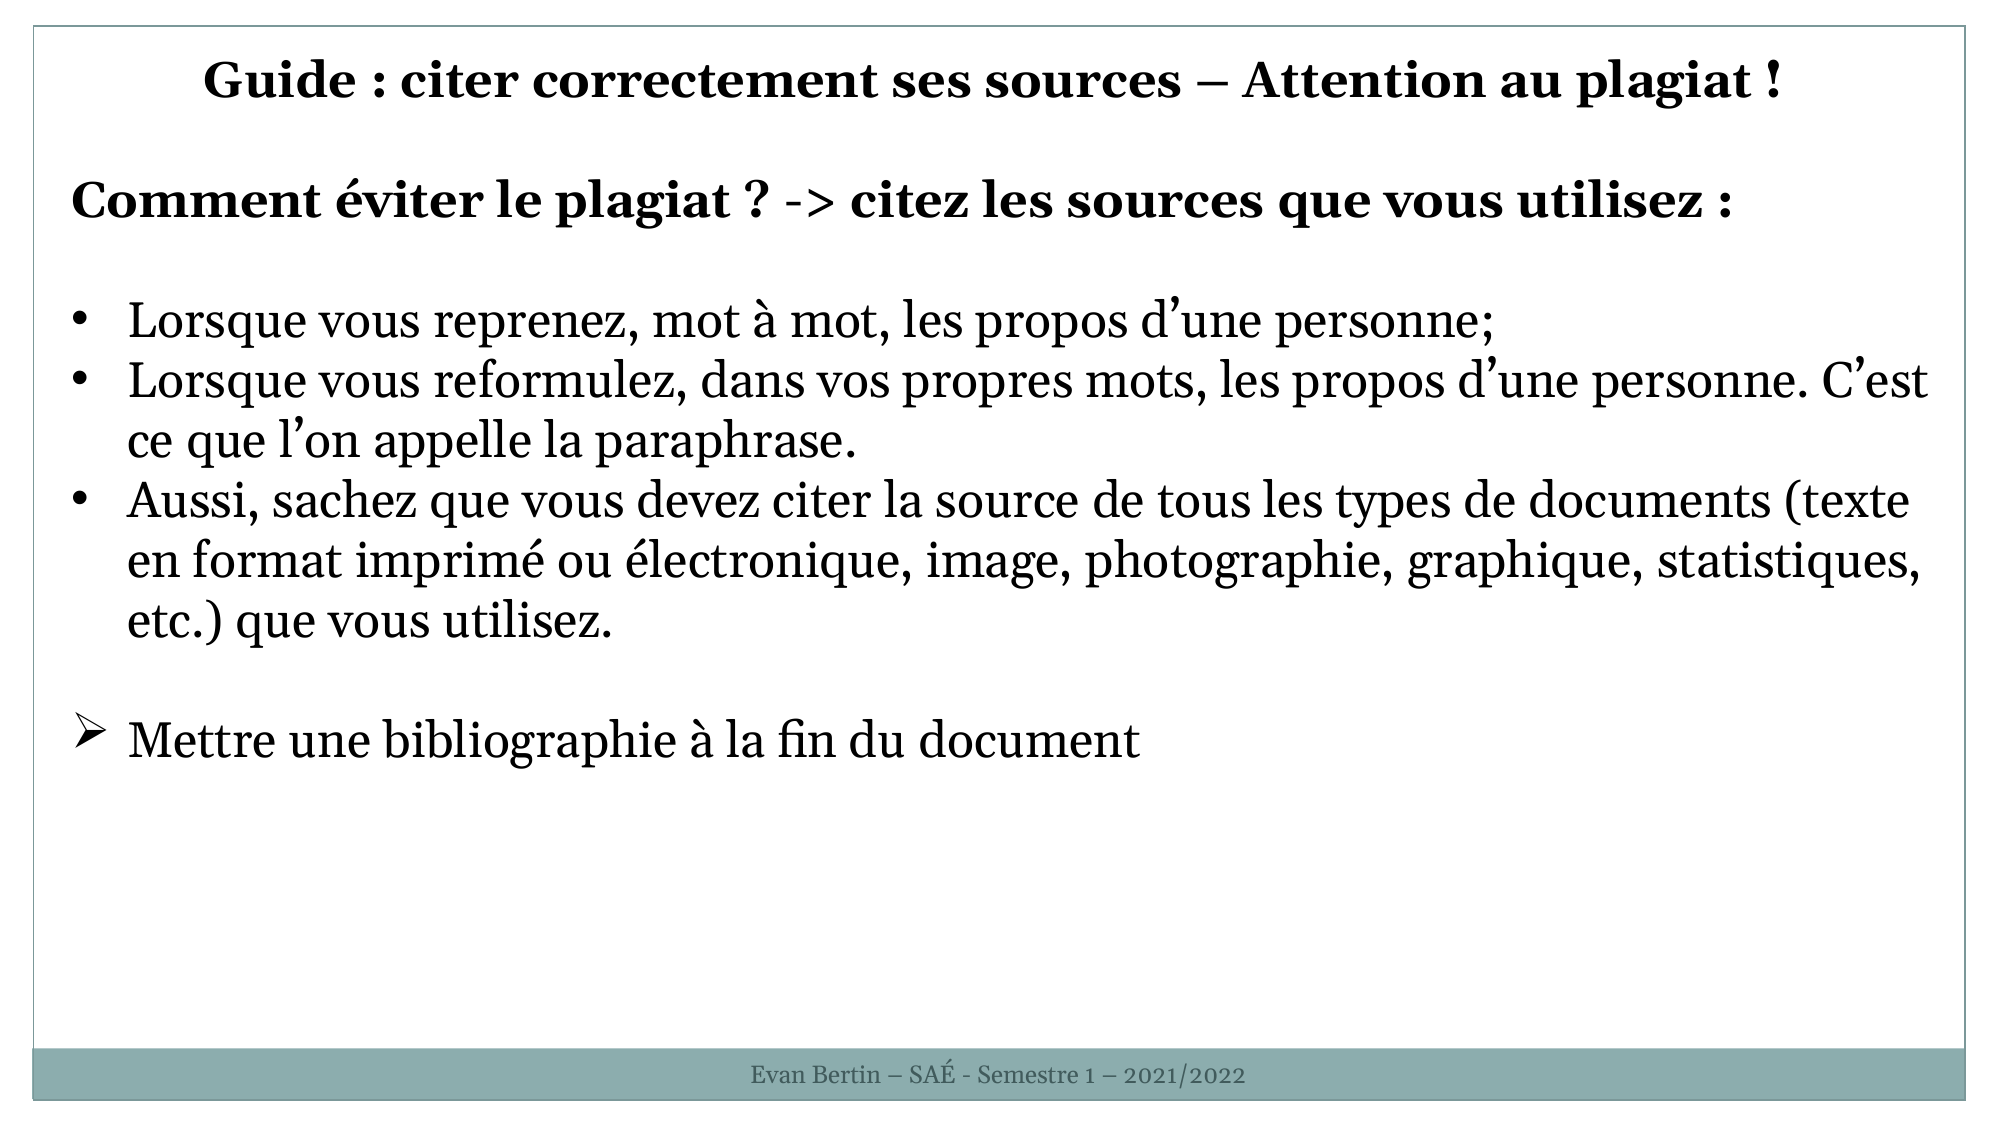

Guide : citer correctement ses sources – Attention au plagiat !

Comment éviter le plagiat ? -> citez les sources que vous utilisez :

Lorsque vous reprenez, mot à mot, les propos d’une personne;
Lorsque vous reformulez, dans vos propres mots, les propos d’une personne. C’est ce que l’on appelle la paraphrase.
Aussi, sachez que vous devez citer la source de tous les types de documents (texte en format imprimé ou électronique, image, photographie, graphique, statistiques, etc.) que vous utilisez.

Mettre une bibliographie à la fin du document

Evan Bertin – SAÉ - Semestre 1 – 2021/2022